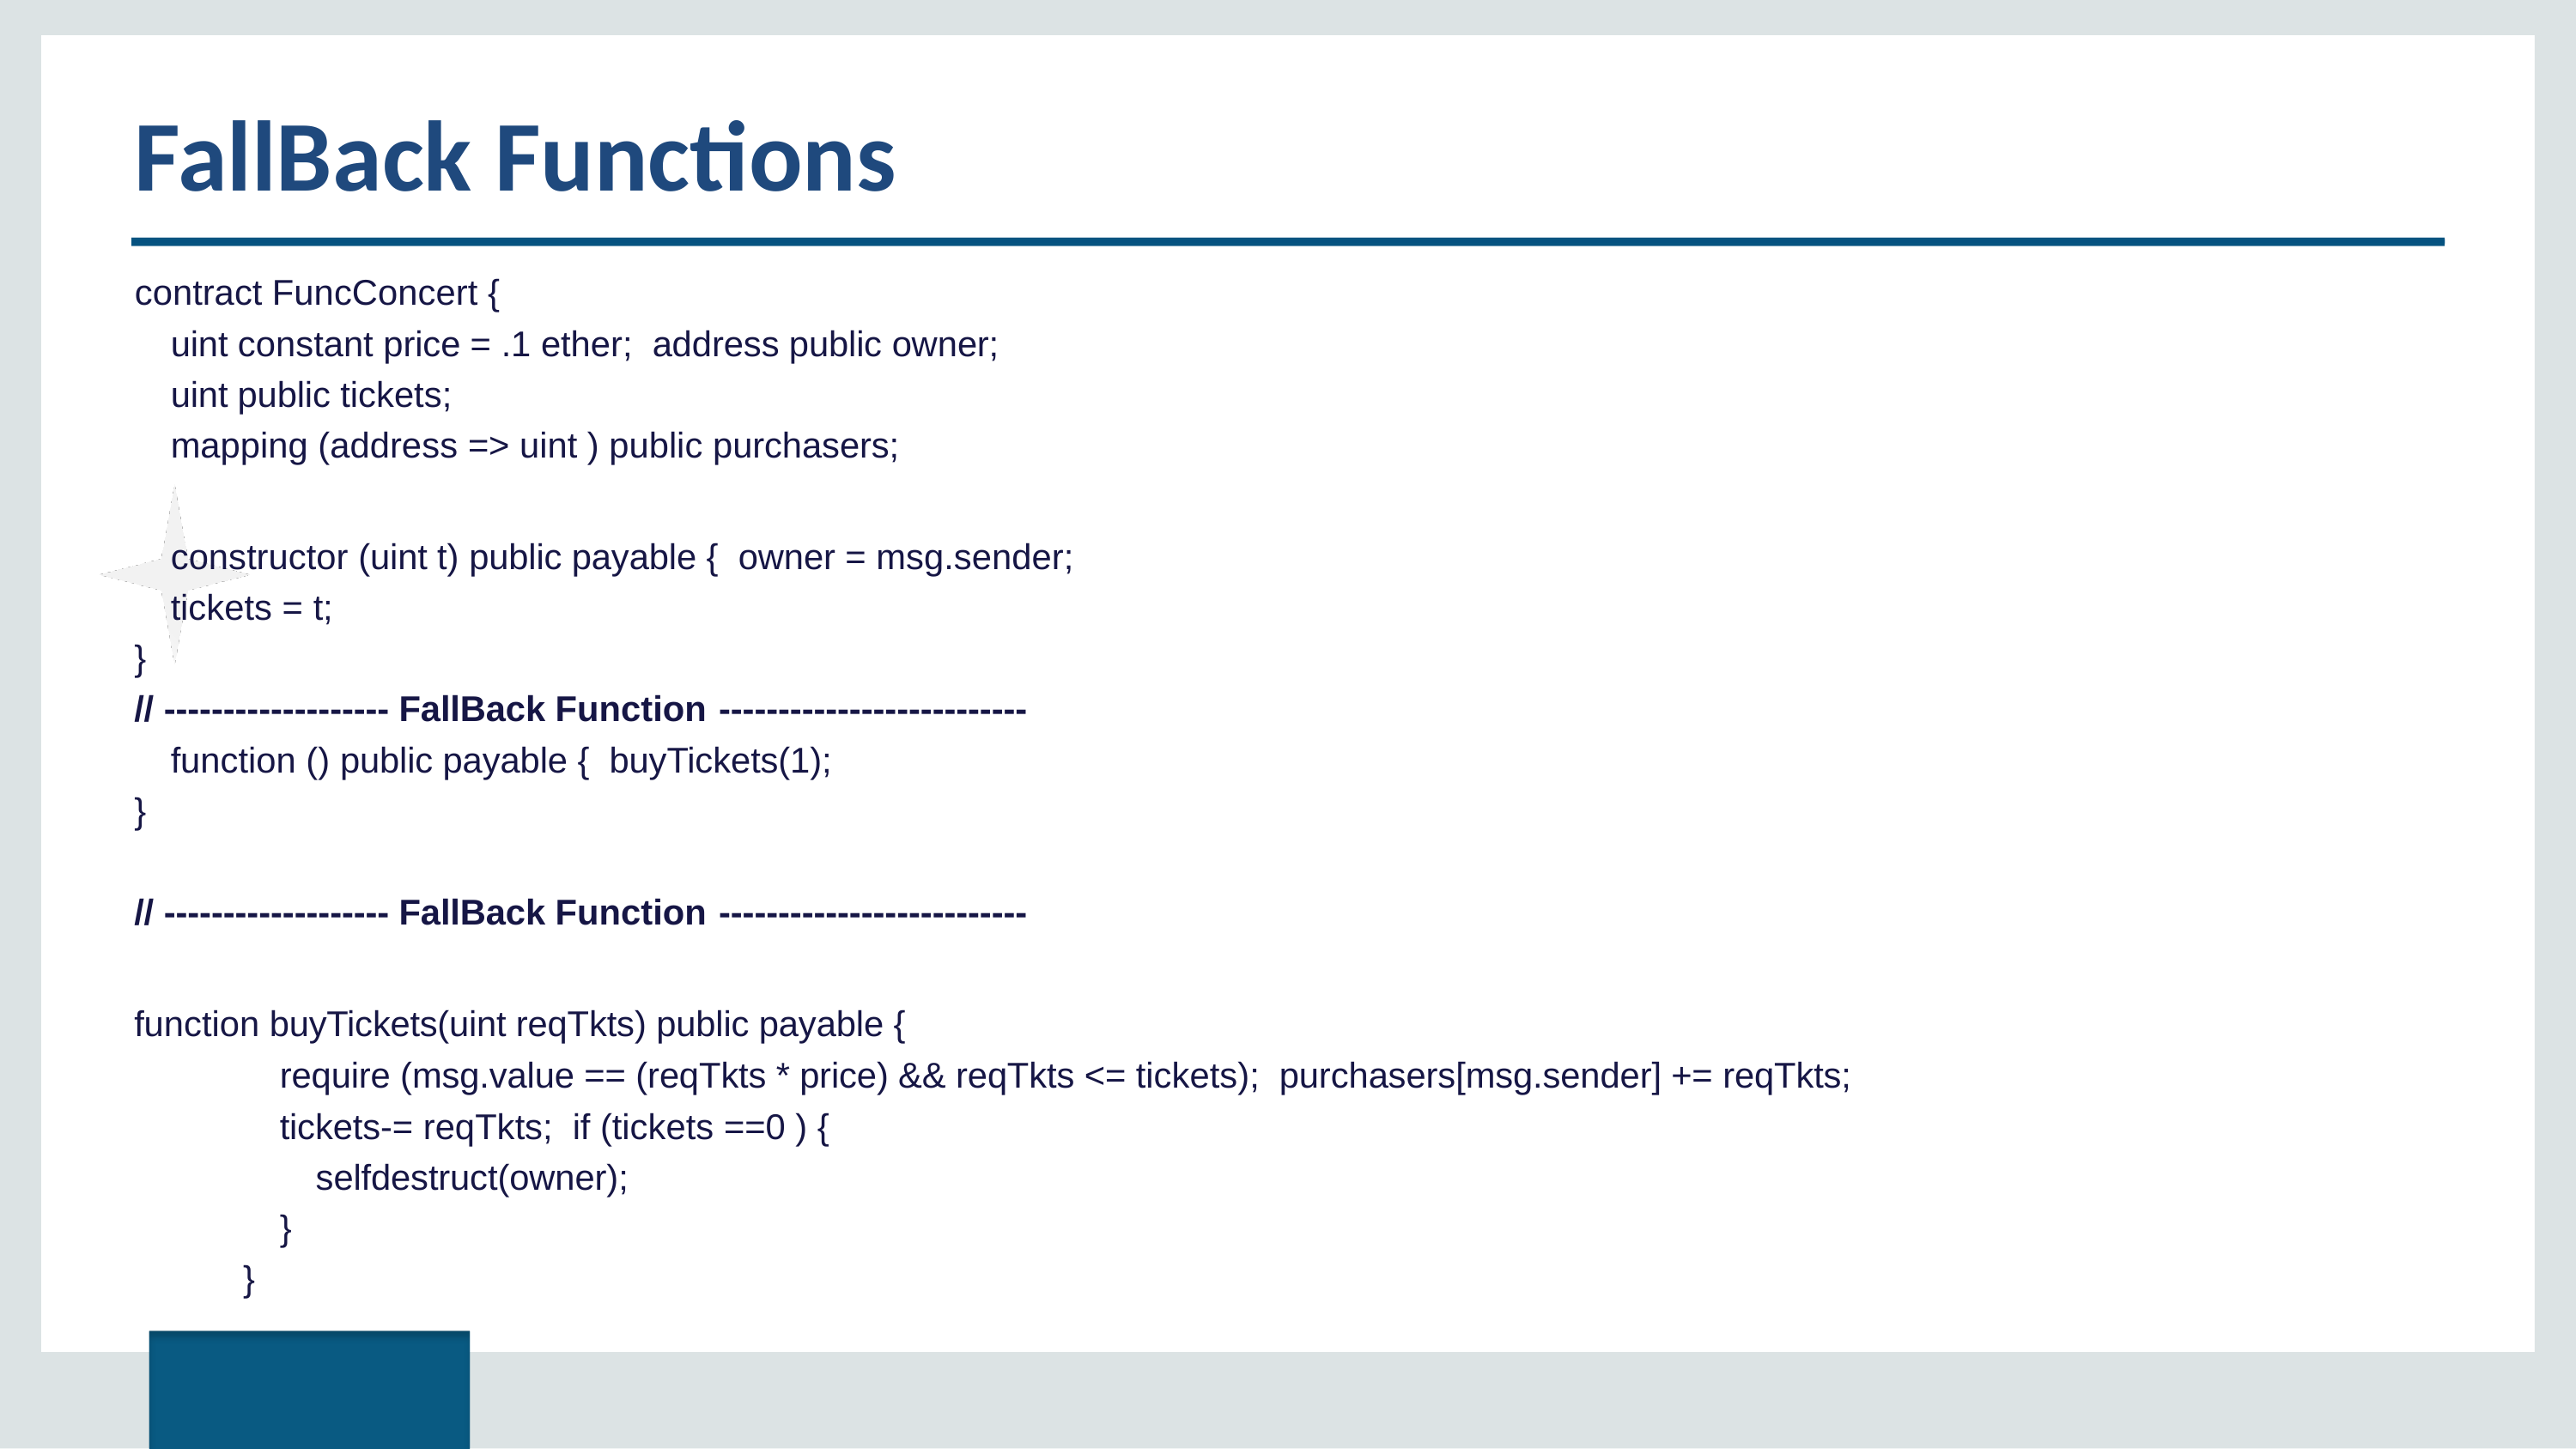

# FallBack Functions

contract FuncConcert {
uint constant price = .1 ether;  address public owner;
uint public tickets;
mapping (address => uint ) public purchasers;

constructor (uint t) public payable {  owner = msg.sender;
tickets = t;
}
// ------------------- FallBack Function --------------------------
function () public payable {  buyTickets(1);
}

// ------------------- FallBack Function --------------------------

function buyTickets(uint reqTkts) public payable {
require (msg.value == (reqTkts * price) && reqTkts <= tickets);  purchasers[msg.sender] += reqTkts;
tickets-= reqTkts;  if (tickets ==0 ) {
selfdestruct(owner);
}
}